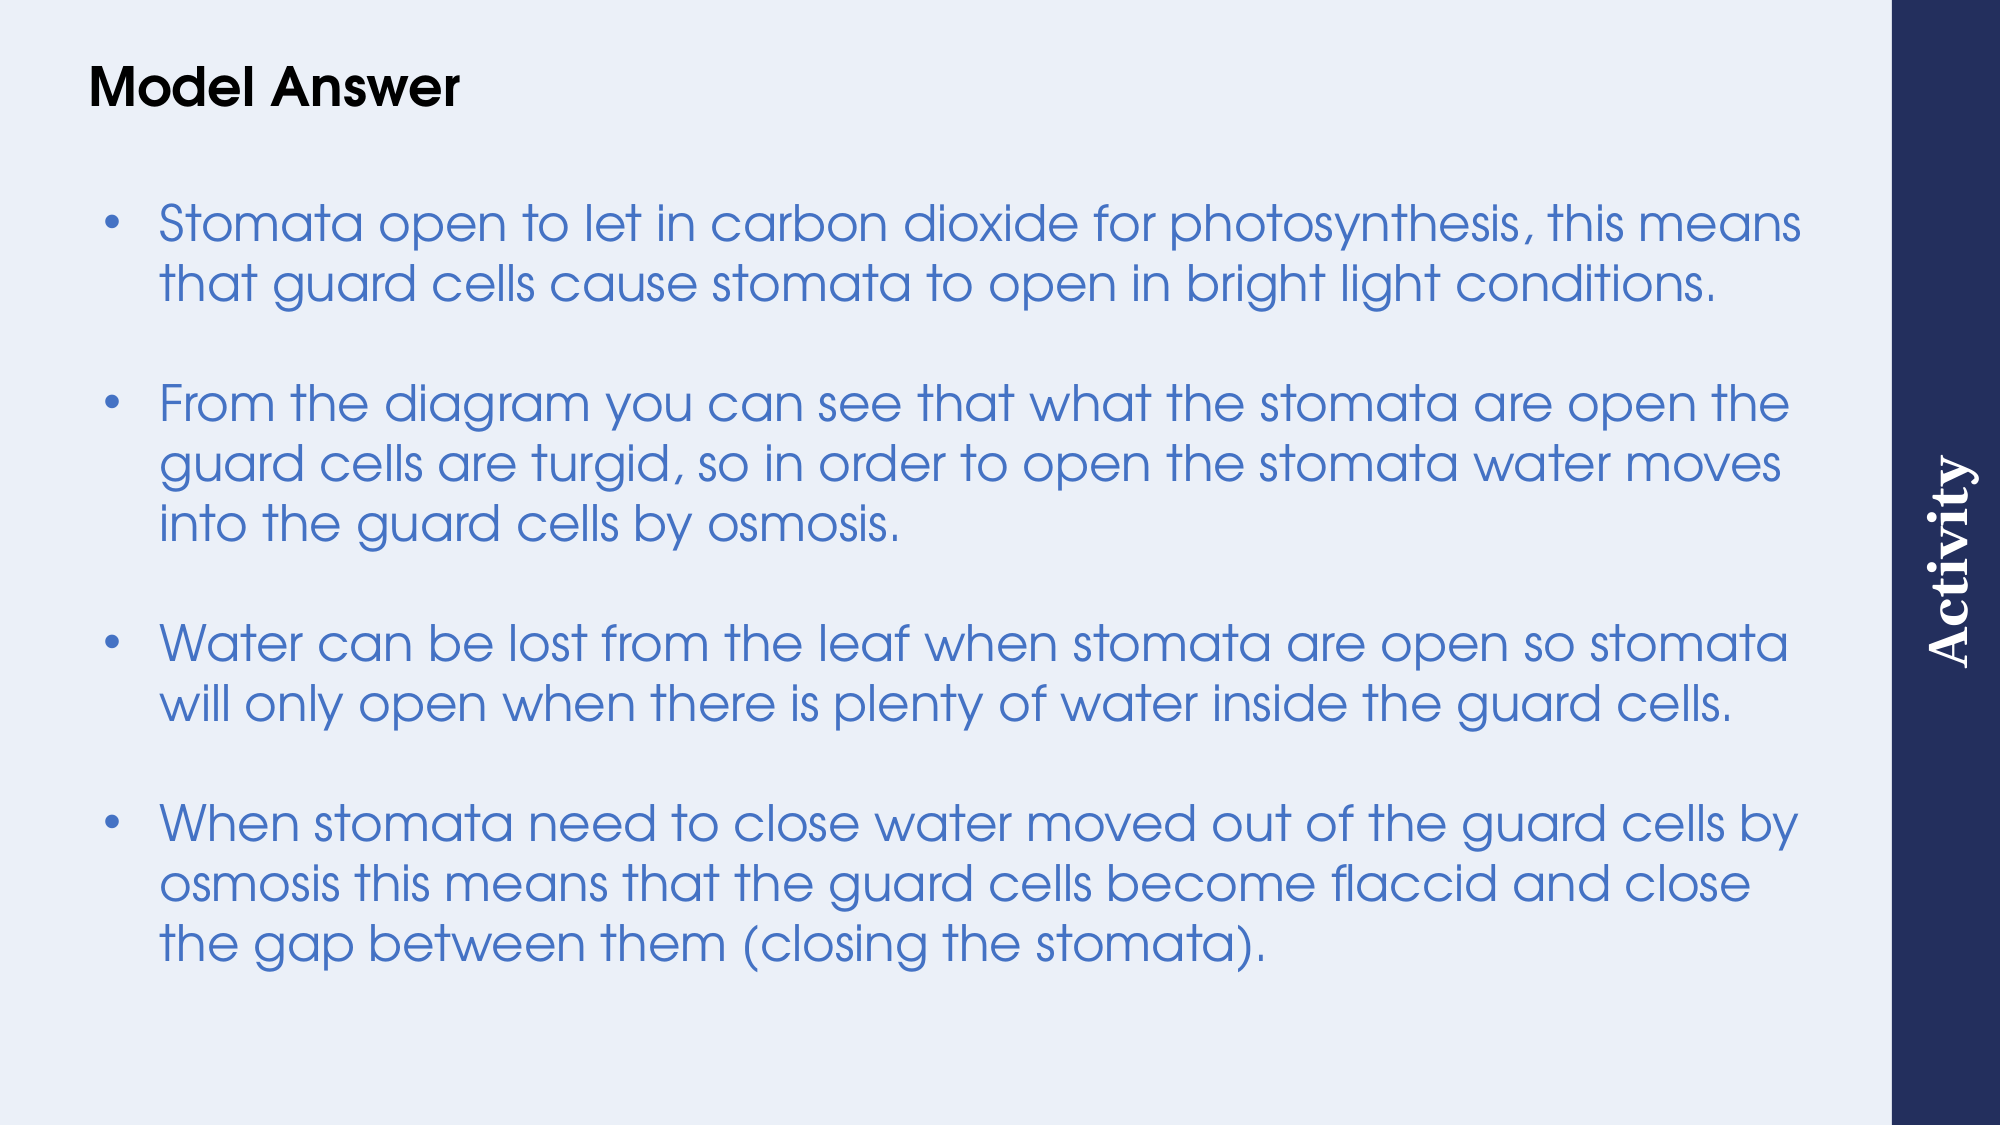

# Model Answer
Stomata open to let in carbon dioxide for photosynthesis, this means that guard cells cause stomata to open in bright light conditions.

From the diagram you can see that what the stomata are open the guard cells are turgid, so in order to open the stomata water moves into the guard cells by osmosis.

Water can be lost from the leaf when stomata are open so stomata will only open when there is plenty of water inside the guard cells.

When stomata need to close water moved out of the guard cells by osmosis this means that the guard cells become flaccid and close the gap between them (closing the stomata).